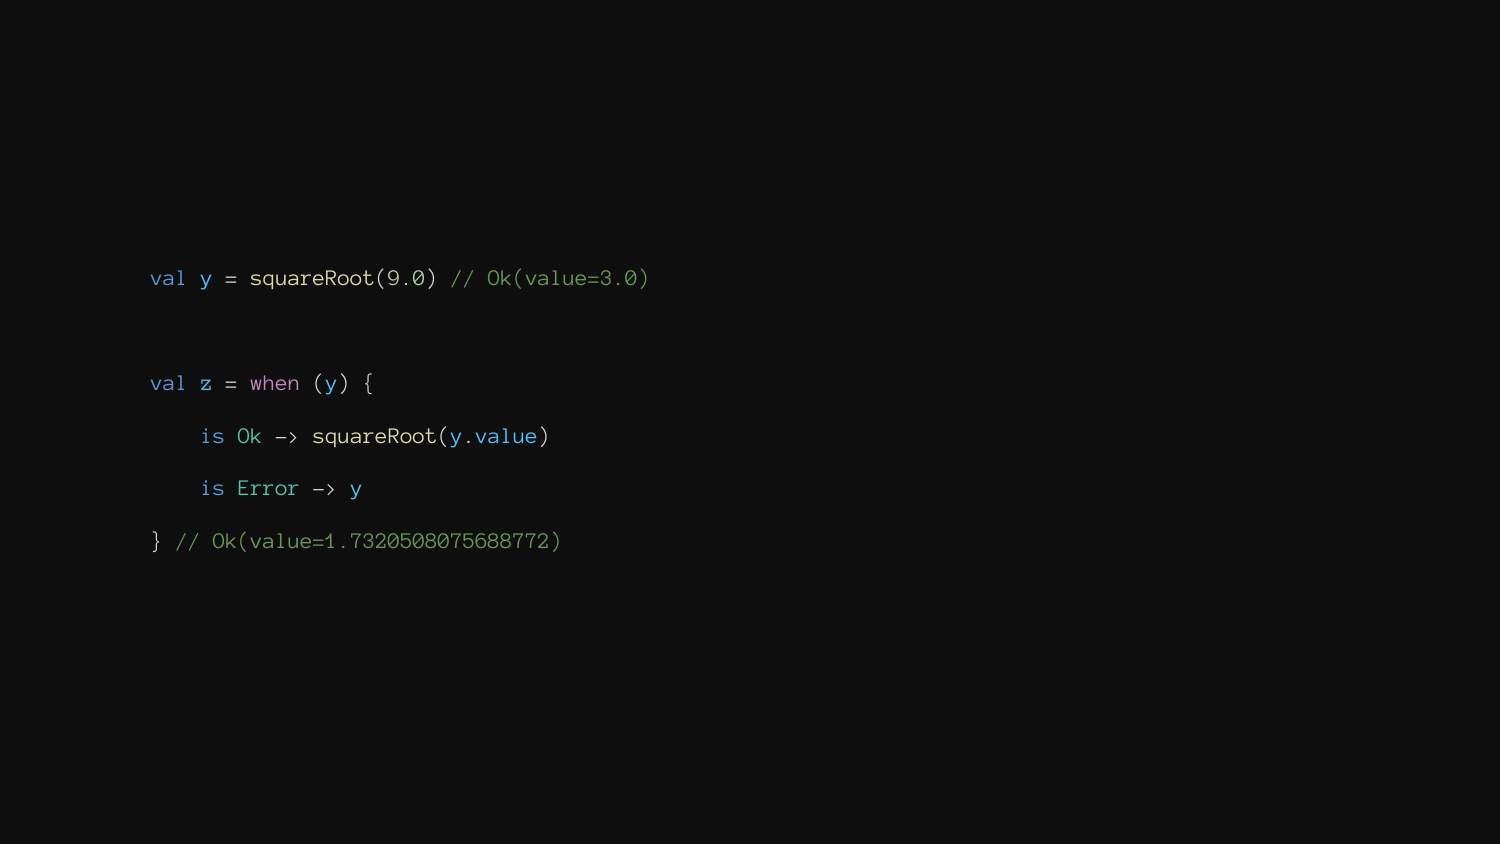

val y = squareRoot(9.0) // Ok(value=3.0)

val z = when (y) {
    is Ok -> squareRoot(y.value)
    is Error -> y
} // Ok(value=1.7320508075688772)